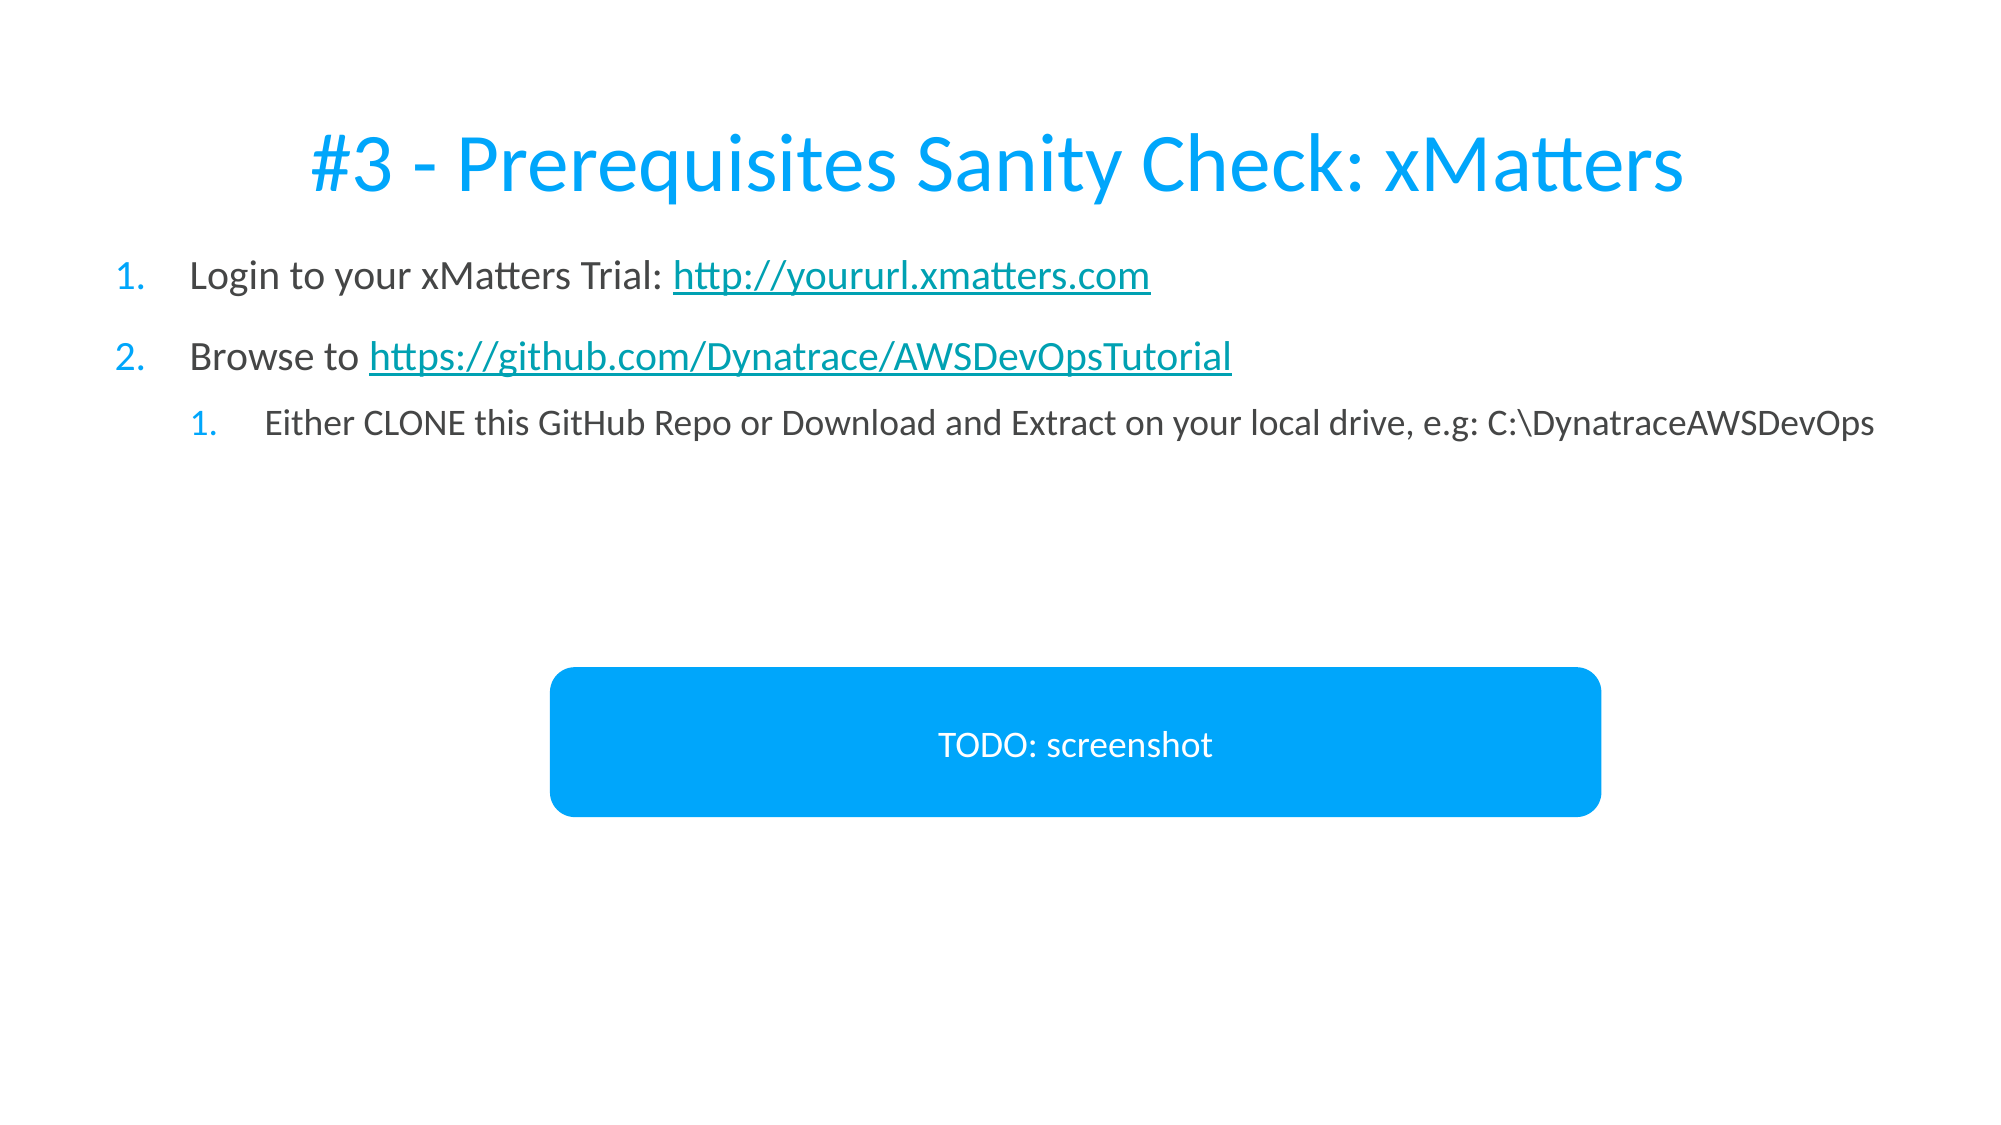

# #3 - Prerequisites Sanity Check: xMatters
Login to your xMatters Trial: http://yoururl.xmatters.com
Browse to https://github.com/Dynatrace/AWSDevOpsTutorial
Either CLONE this GitHub Repo or Download and Extract on your local drive, e.g: C:\DynatraceAWSDevOps
TODO: screenshot